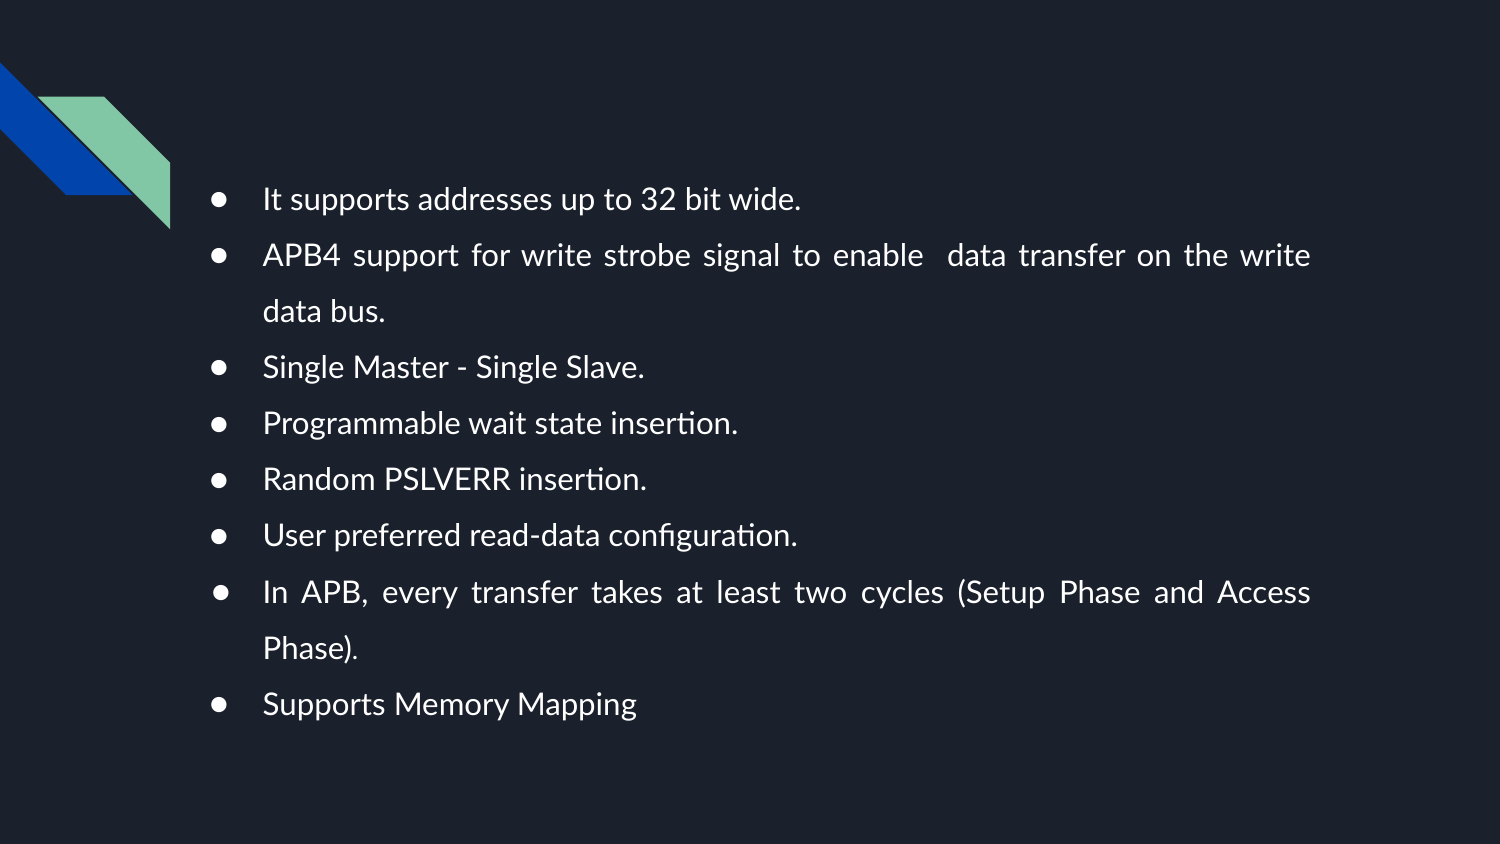

It supports addresses up to 32 bit wide.
APB4 support for write strobe signal to enable  data transfer on the write data bus.
Single Master - Single Slave.
Programmable wait state insertion.
Random PSLVERR insertion.
User preferred read-data configuration.
In APB, every transfer takes at least two cycles (Setup Phase and Access Phase).
Supports Memory Mapping